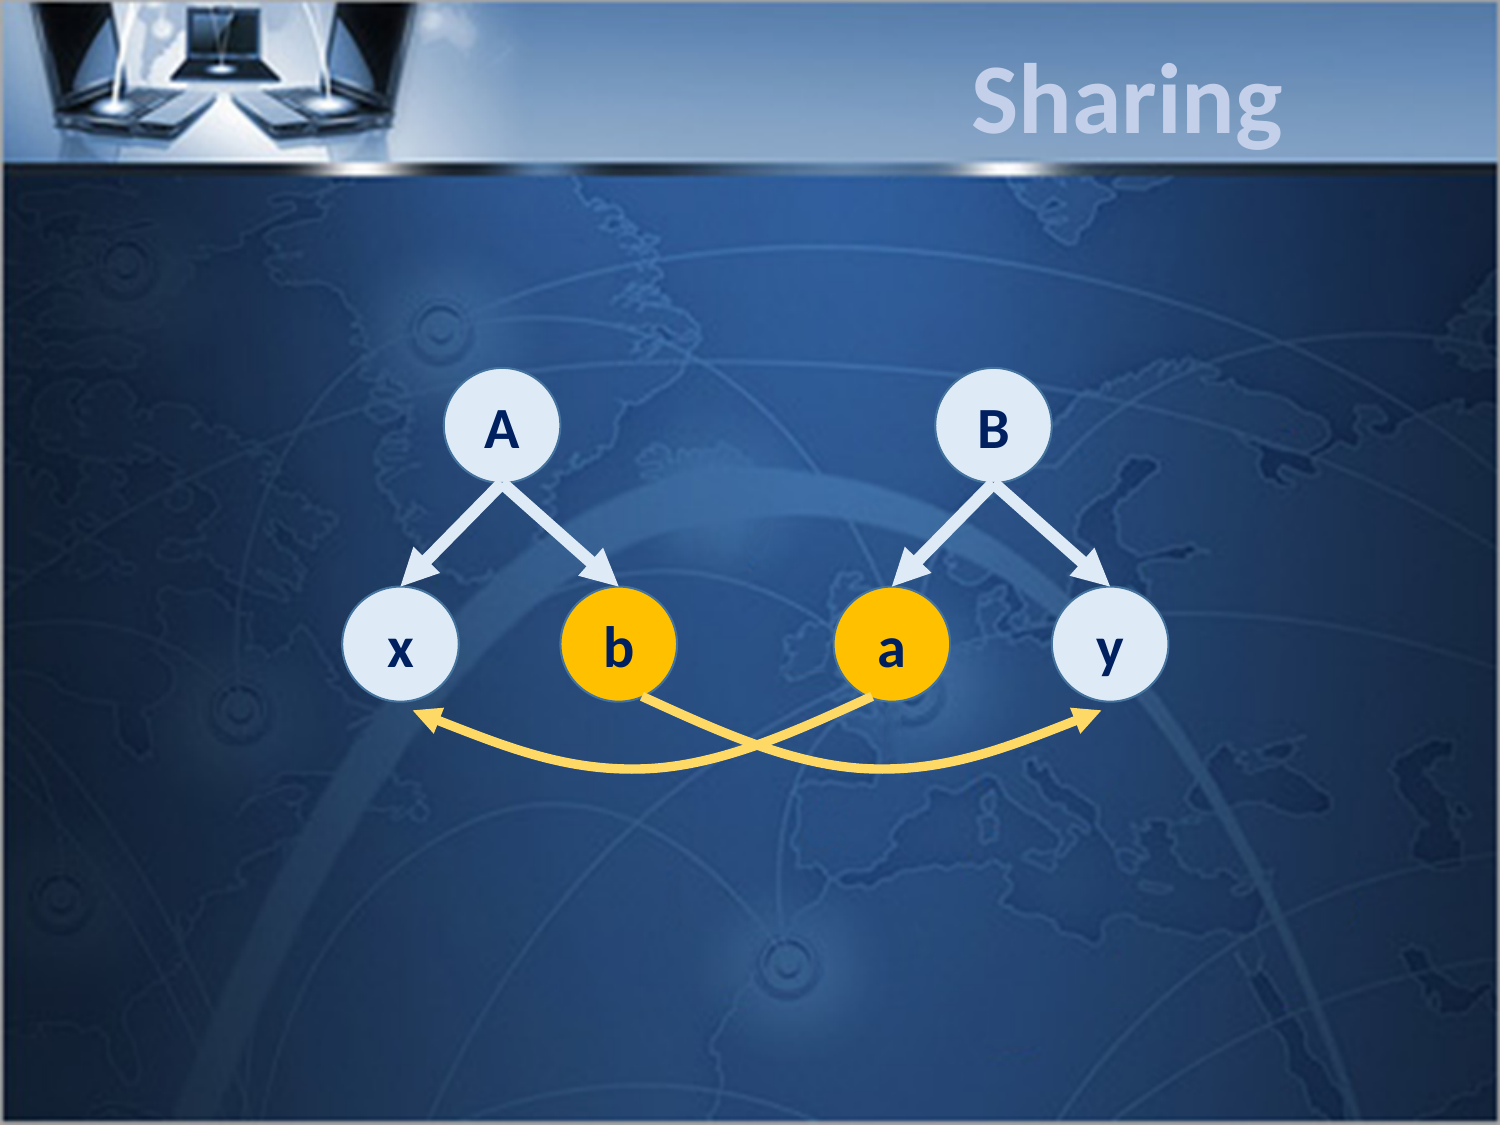

Sharing
B
a
y
A
x
b